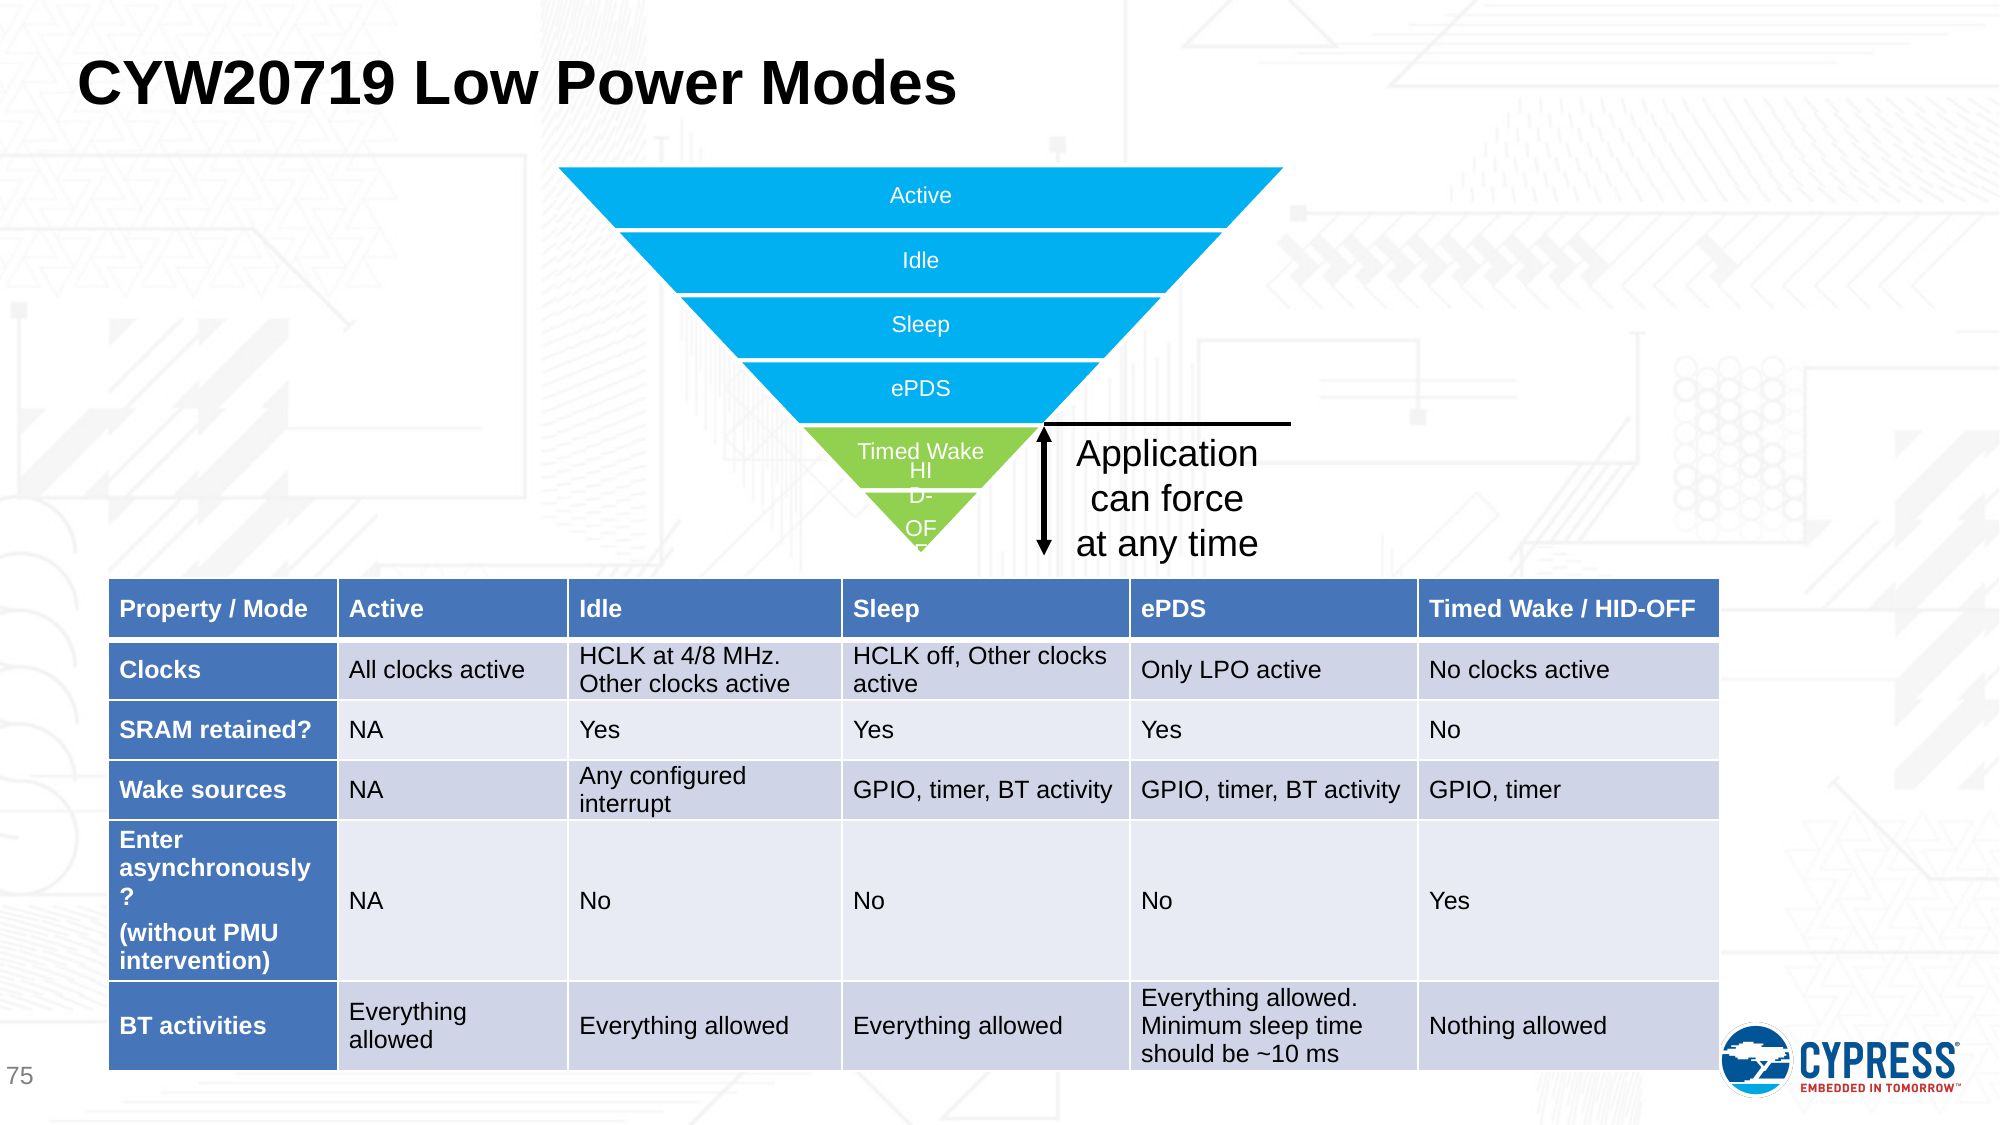

# CYW20719 Low Power Modes
Active
Idle
Sleep
ePDS
Timed Wake
HID-
OFF
Application can force at any time
| Property / Mode | Active | Idle | Sleep | ePDS | Timed Wake / HID-OFF |
| --- | --- | --- | --- | --- | --- |
| Clocks | All clocks active | HCLK at 4/8 MHz. Other clocks active | HCLK off, Other clocks active | Only LPO active | No clocks active |
| SRAM retained? | NA | Yes | Yes | Yes | No |
| Wake sources | NA | Any configured interrupt | GPIO, timer, BT activity | GPIO, timer, BT activity | GPIO, timer |
| Enter asynchronously? (without PMU intervention) | NA | No | No | No | Yes |
| BT activities | Everything allowed | Everything allowed | Everything allowed | Everything allowed. Minimum sleep time should be ~10 ms | Nothing allowed |